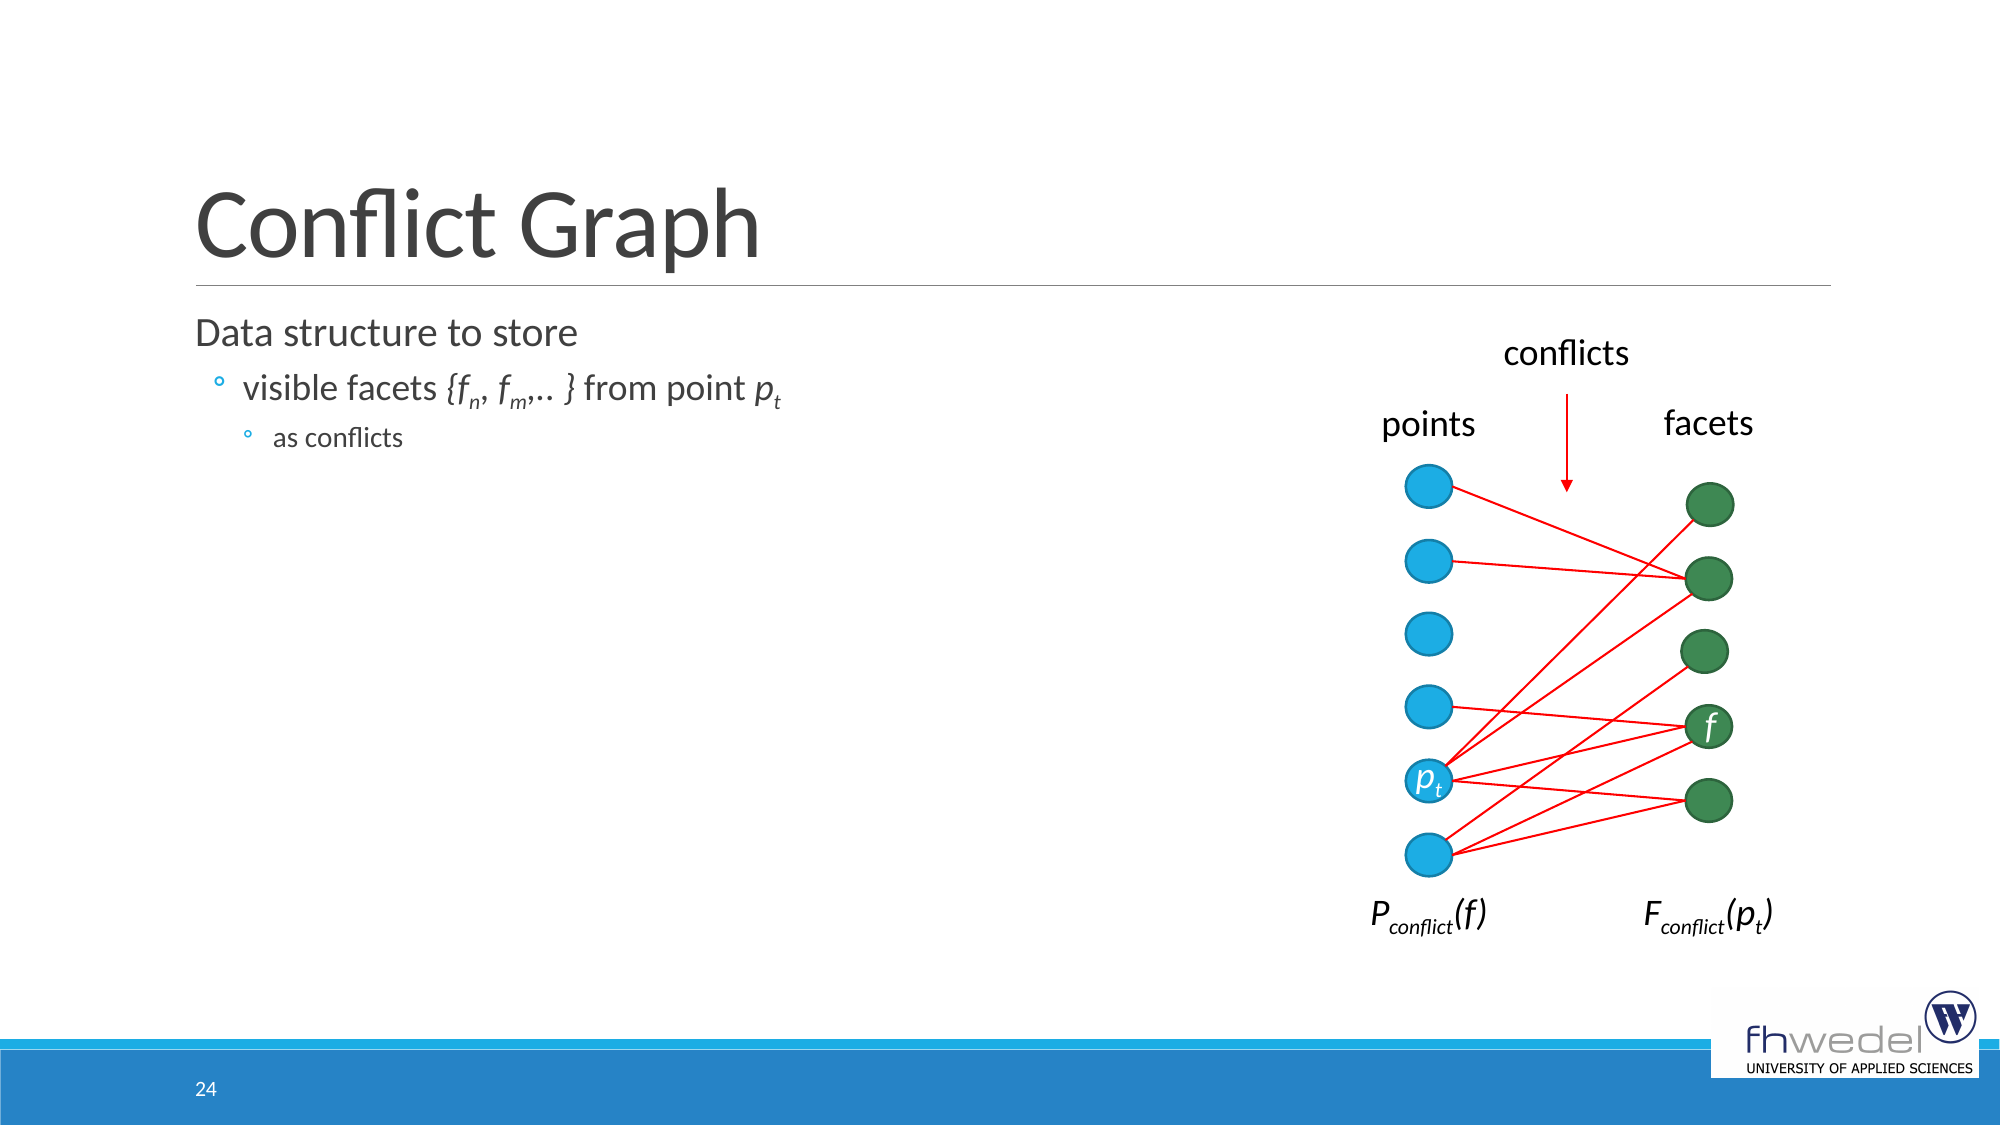

# Conflict Graph
Data structure to store
visible facets {fn, fm,.. } from point pt
as conflicts

conflicts
facets
points

f

pt

Pconflict(f)
Fconflict(pt)
24